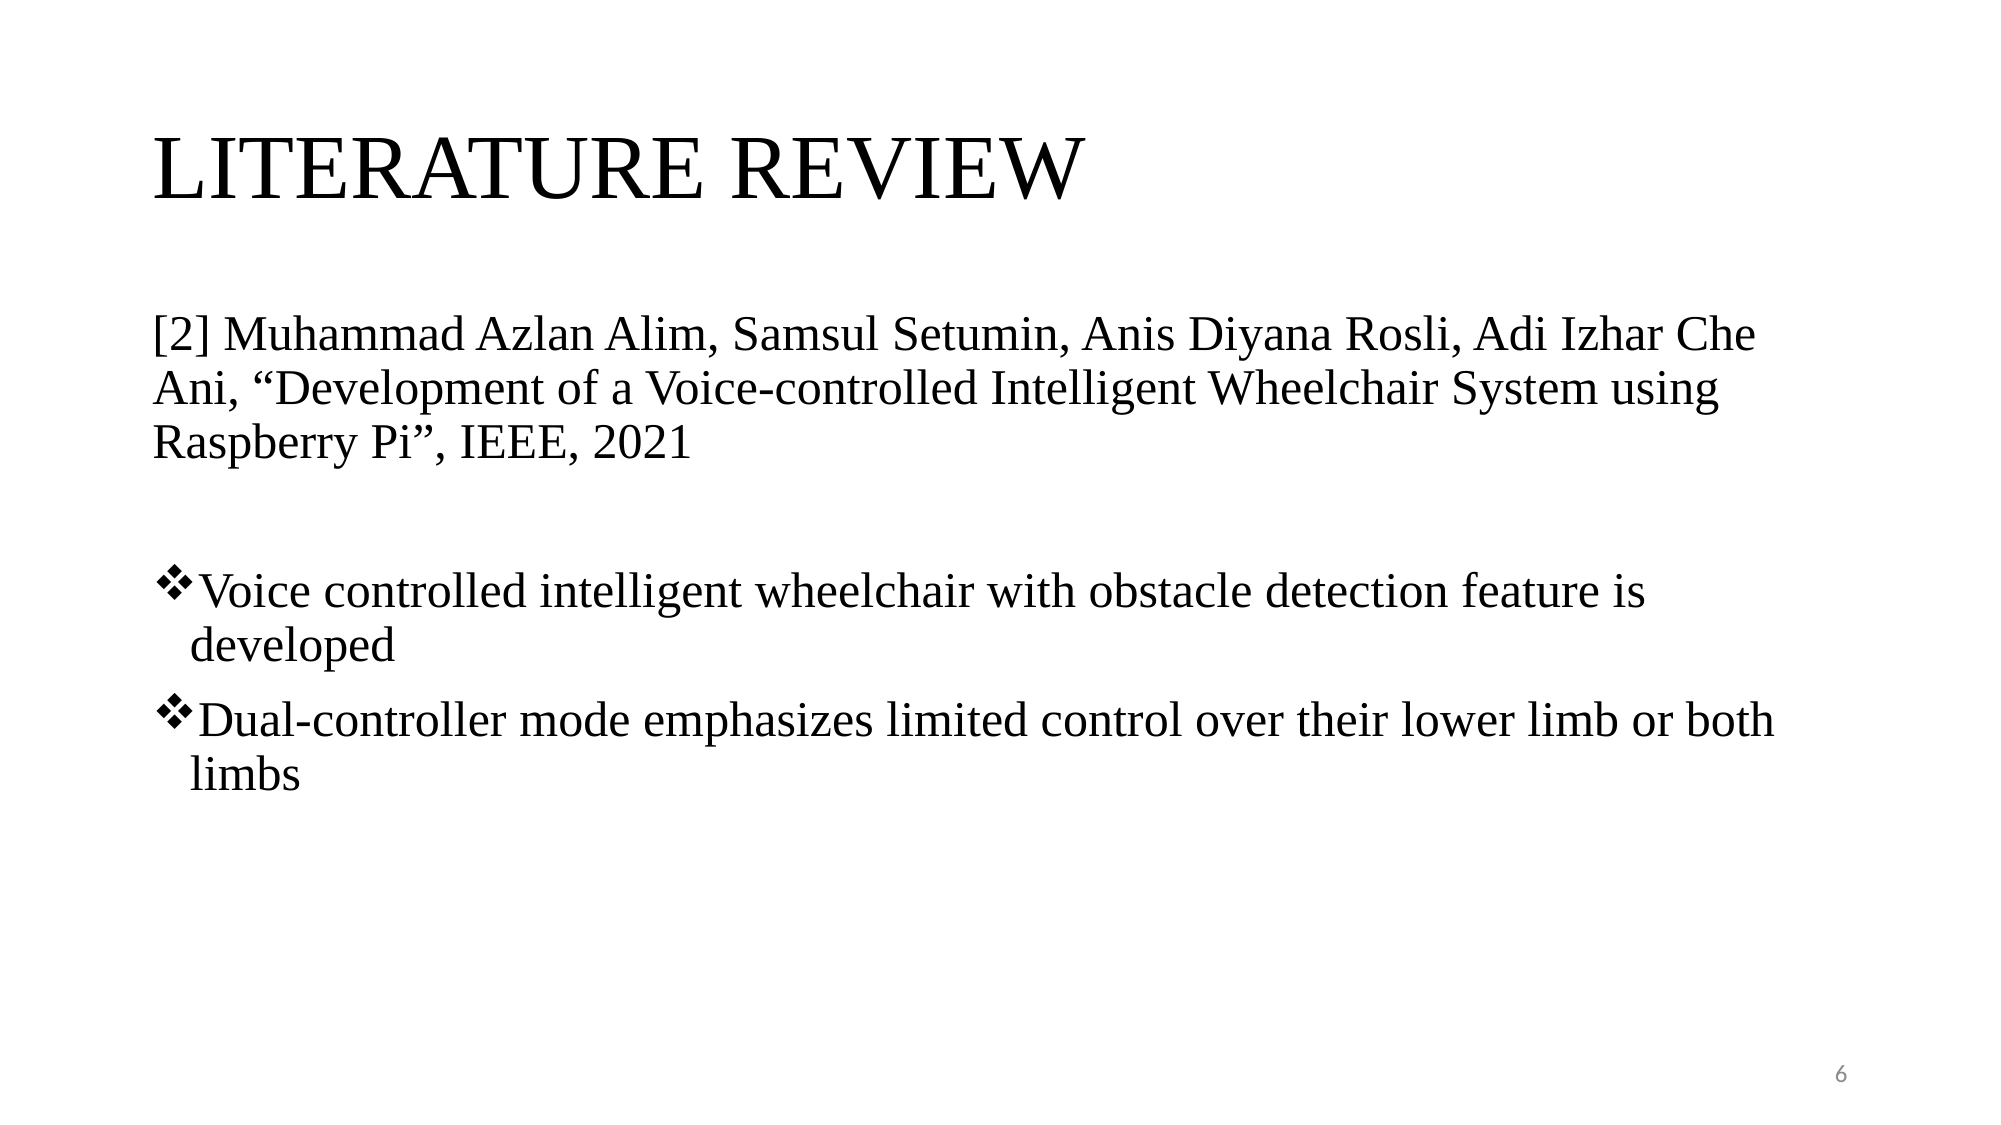

# LITERATURE REVIEW
[2] Muhammad Azlan Alim, Samsul Setumin, Anis Diyana Rosli, Adi Izhar Che Ani, “Development of a Voice-controlled Intelligent Wheelchair System using Raspberry Pi”, IEEE, 2021

Voice controlled intelligent wheelchair with obstacle detection feature is developed
Dual-controller mode emphasizes limited control over their lower limb or both limbs

6